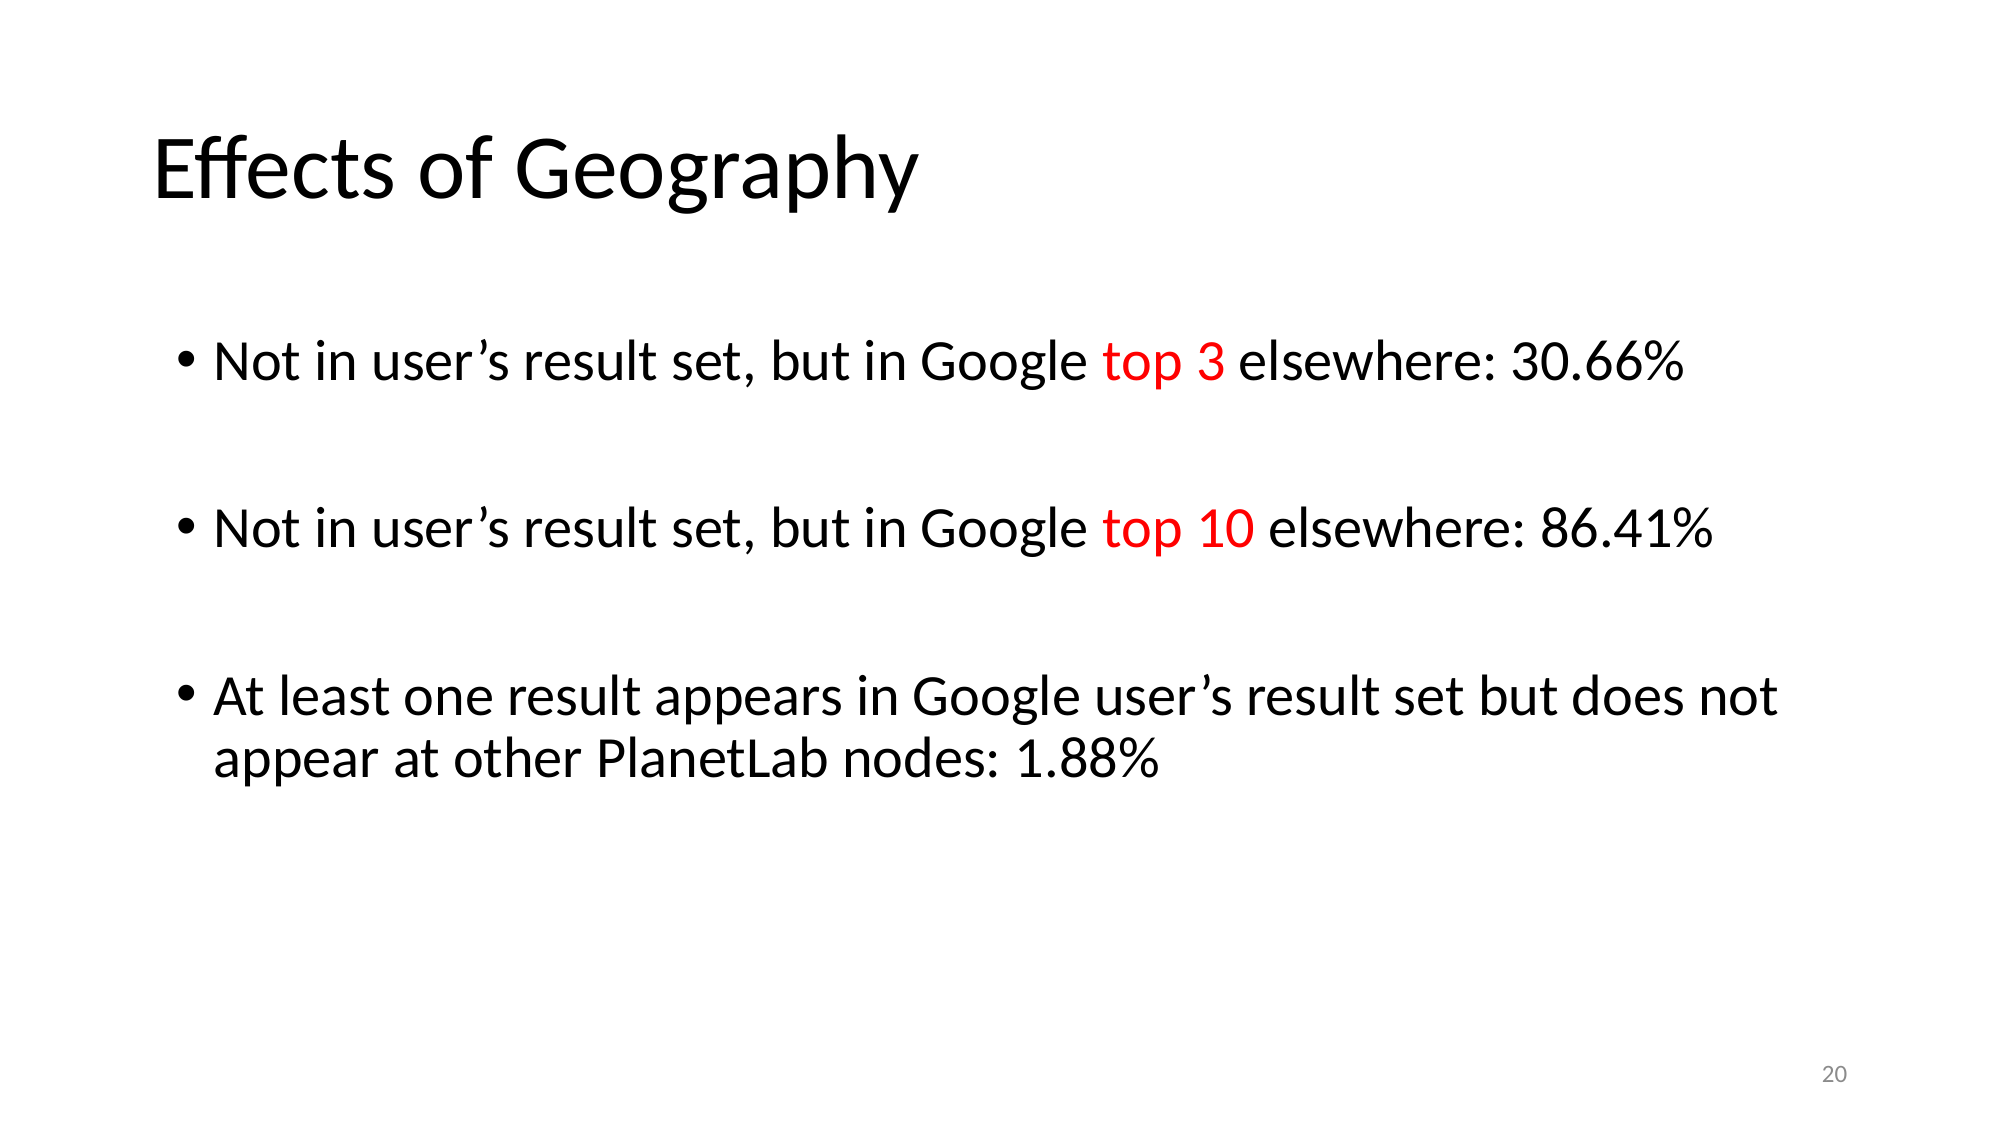

# Effects of Geography
Not in user’s result set, but in Google top 3 elsewhere: 30.66%

Not in user’s result set, but in Google top 10 elsewhere: 86.41%

At least one result appears in Google user’s result set but does not appear at other PlanetLab nodes: 1.88%
20